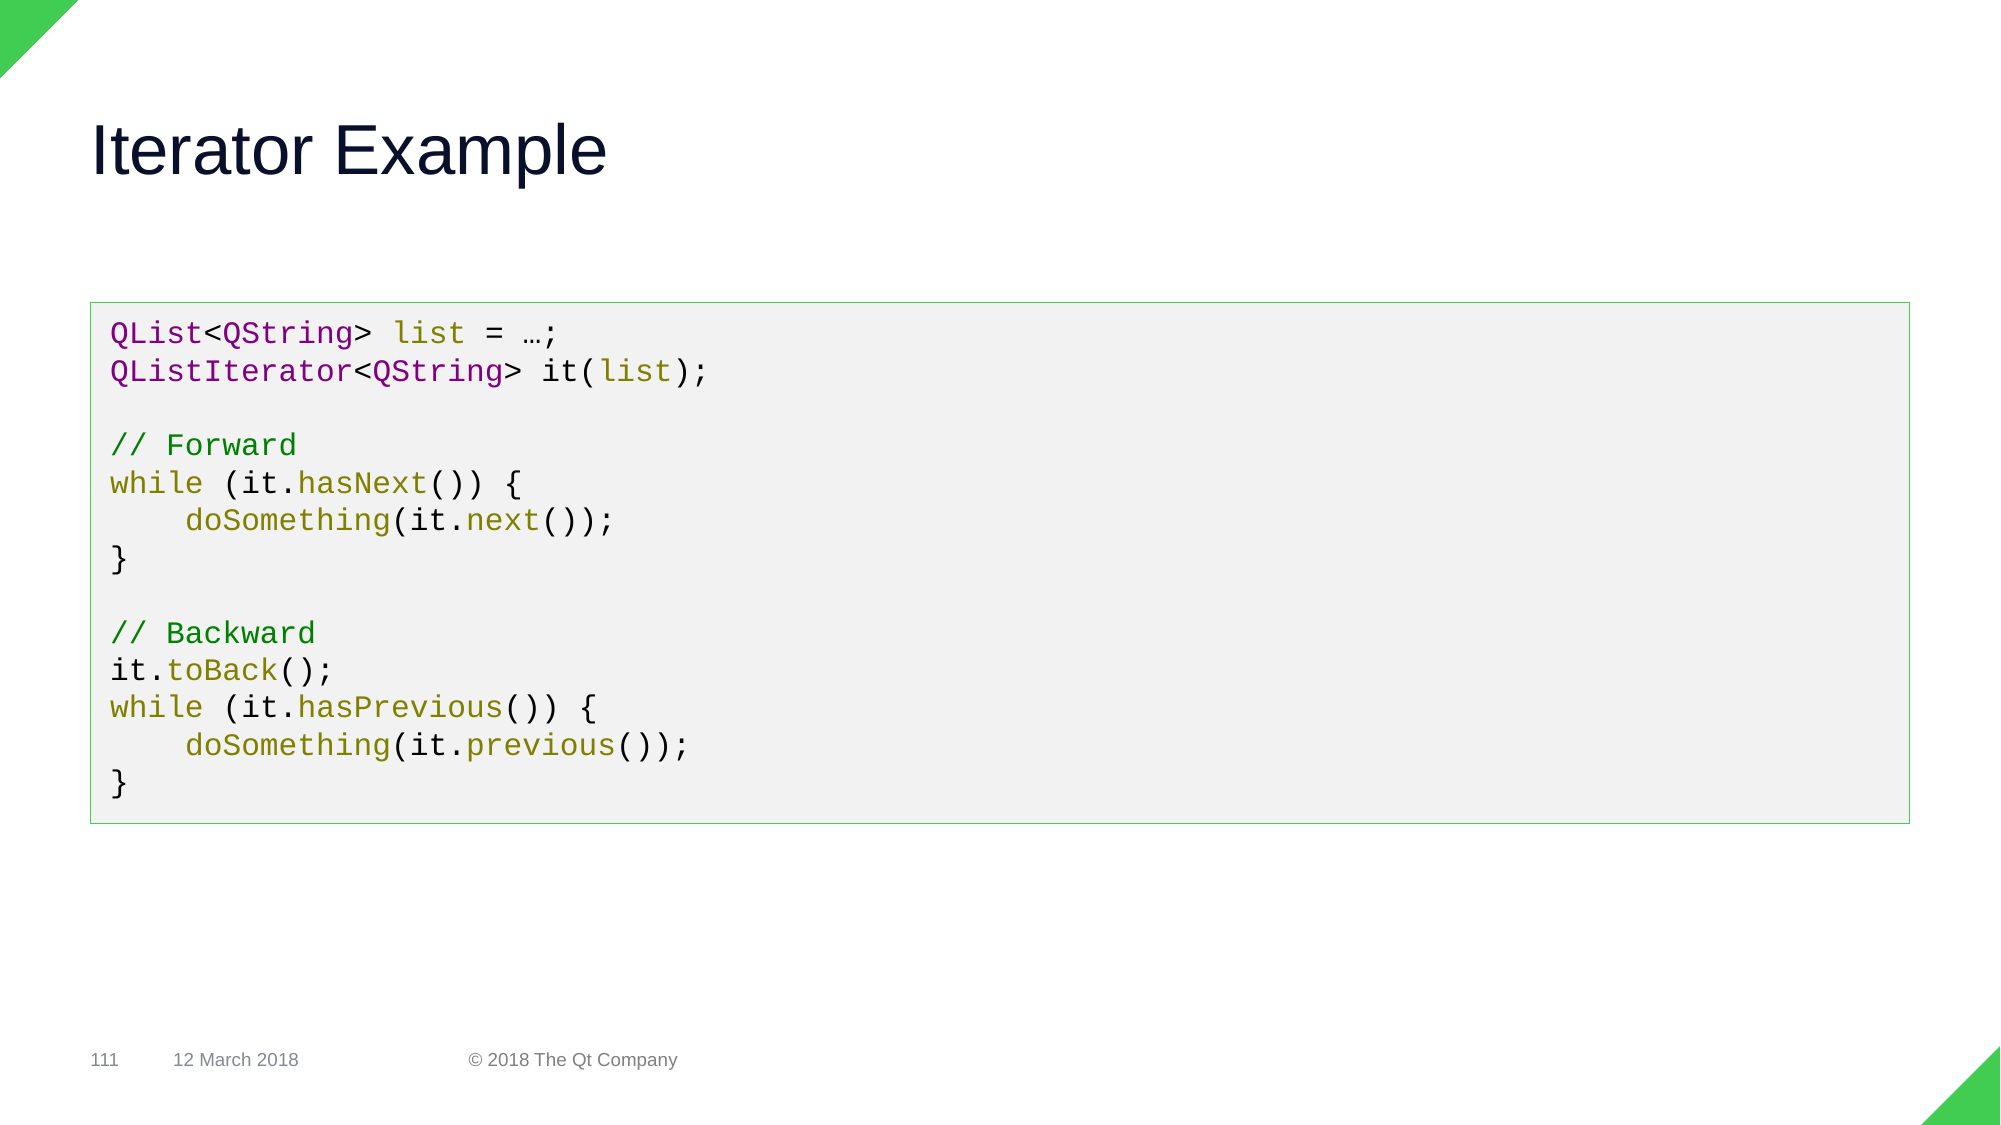

# Iterator Example
QList<QString> list = …;
QListIterator<QString> it(list);

// Forward
while (it.hasNext()) {
    doSomething(it.next());
}

// Backward
it.toBack();
while (it.hasPrevious()) {
    doSomething(it.previous());
}
111
12 March 2018
© 2018 The Qt Company